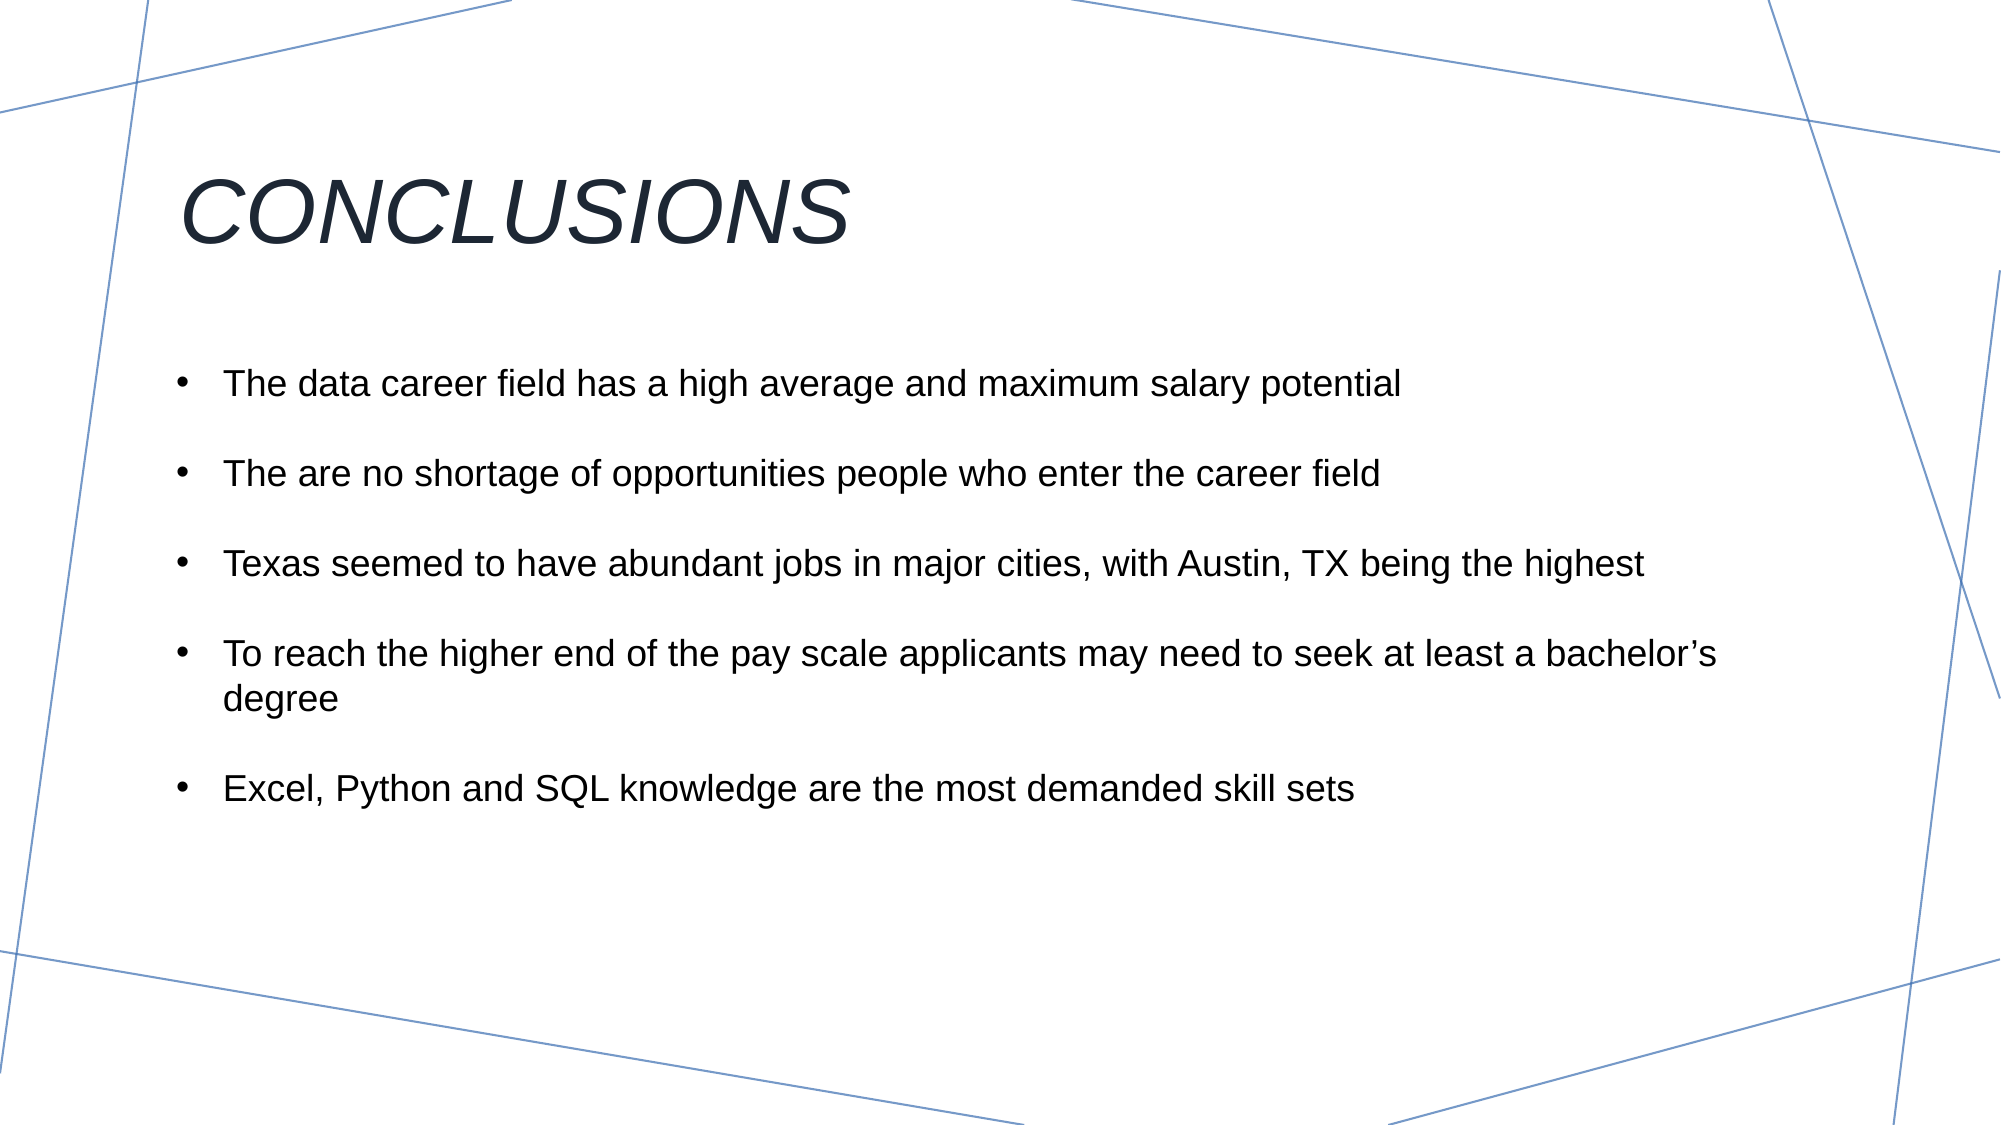

# Conclusions
The data career field has a high average and maximum salary potential

The are no shortage of opportunities people who enter the career field

Texas seemed to have abundant jobs in major cities, with Austin, TX being the highest

To reach the higher end of the pay scale applicants may need to seek at least a bachelor’s degree

Excel, Python and SQL knowledge are the most demanded skill sets